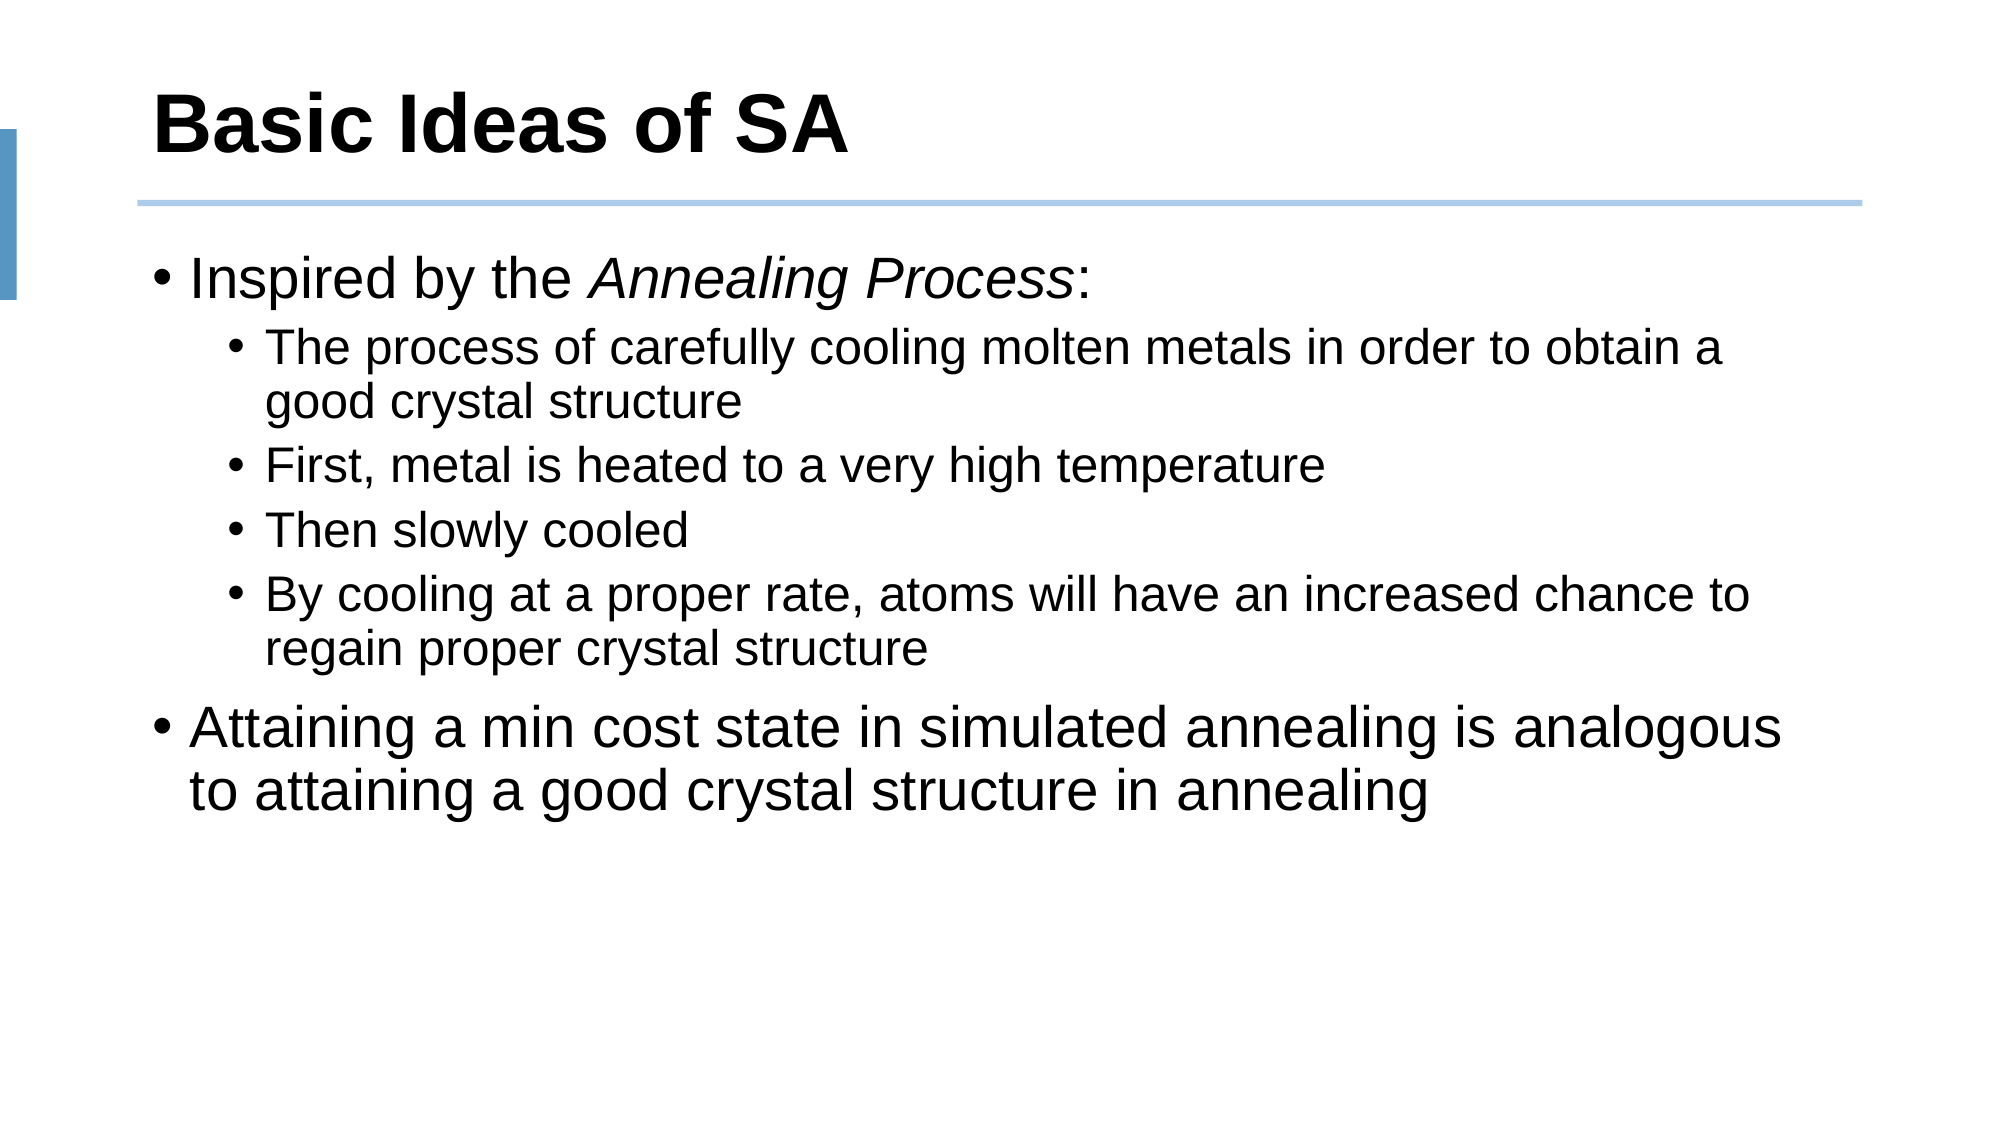

# Basic Ideas of SA
Inspired by the Annealing Process:
The process of carefully cooling molten metals in order to obtain a good crystal structure
First, metal is heated to a very high temperature
Then slowly cooled
By cooling at a proper rate, atoms will have an increased chance to regain proper crystal structure
Attaining a min cost state in simulated annealing is analogous to attaining a good crystal structure in annealing